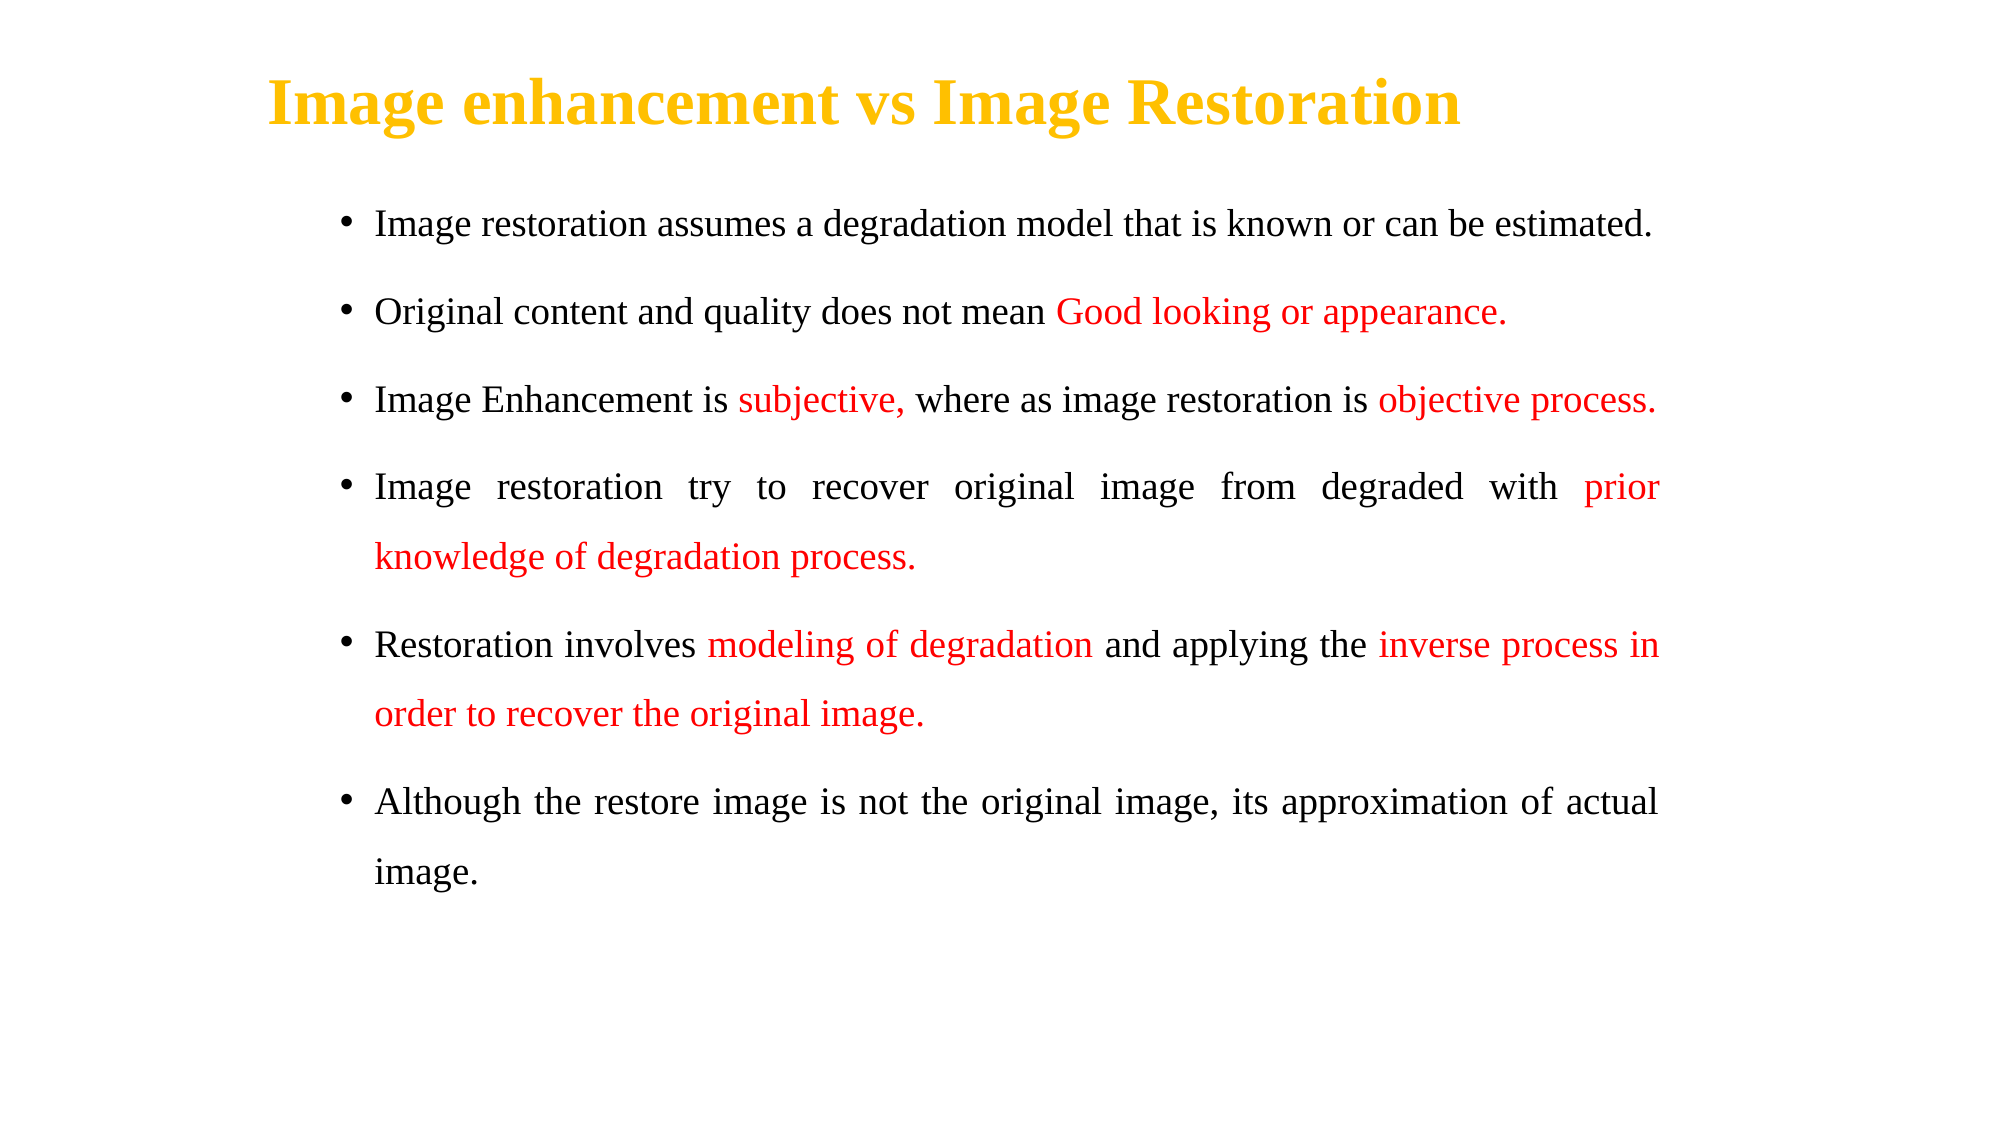

# Image enhancement vs Image Restoration
Image restoration assumes a degradation model that is known or can be estimated.
Original content and quality does not mean Good looking or appearance.
Image Enhancement is subjective, where as image restoration is objective process.
Image restoration try to recover original image from degraded with prior knowledge of degradation process.
Restoration involves modeling of degradation and applying the inverse process in order to recover the original image.
Although the restore image is not the original image, its approximation of actual image.